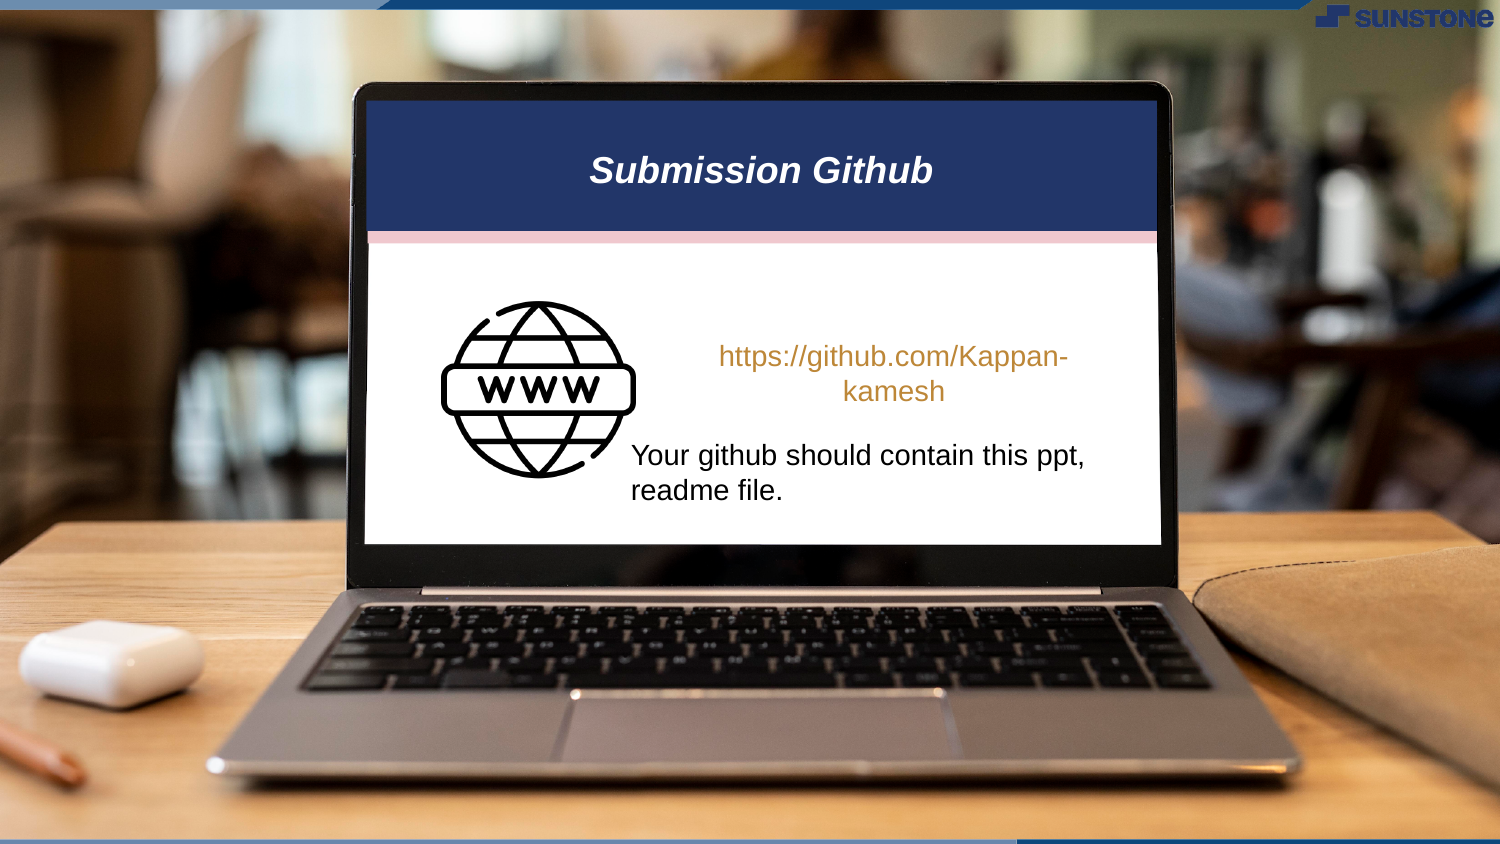

Submission Github
https://github.com/Kappan-kamesh

Your github should contain this ppt, readme file.